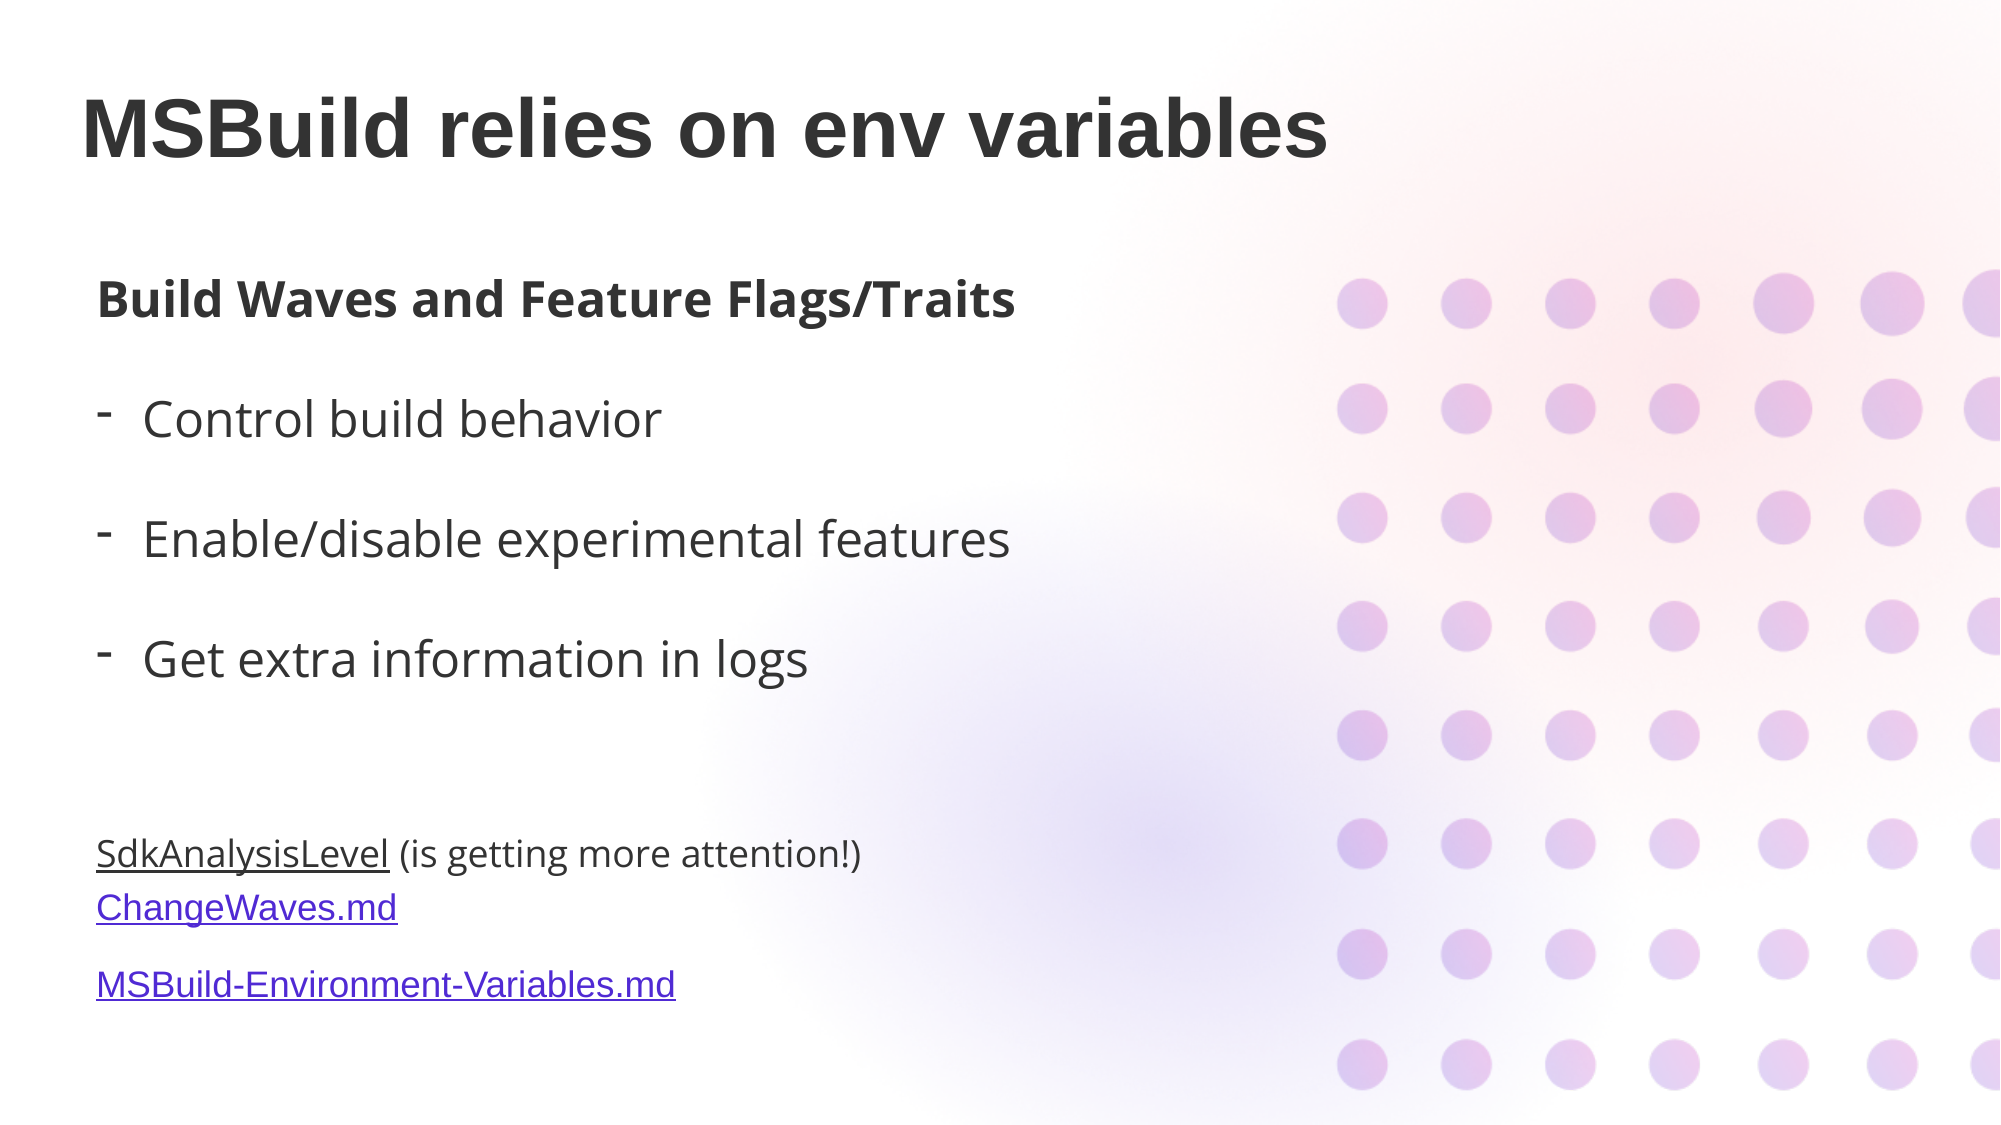

# MSBuild relies on env variables
Build Waves and Feature Flags/Traits
Control build behavior
Enable/disable experimental features
Get extra information in logs
SdkAnalysisLevel (is getting more attention!)
ChangeWaves.md
MSBuild-Environment-Variables.md